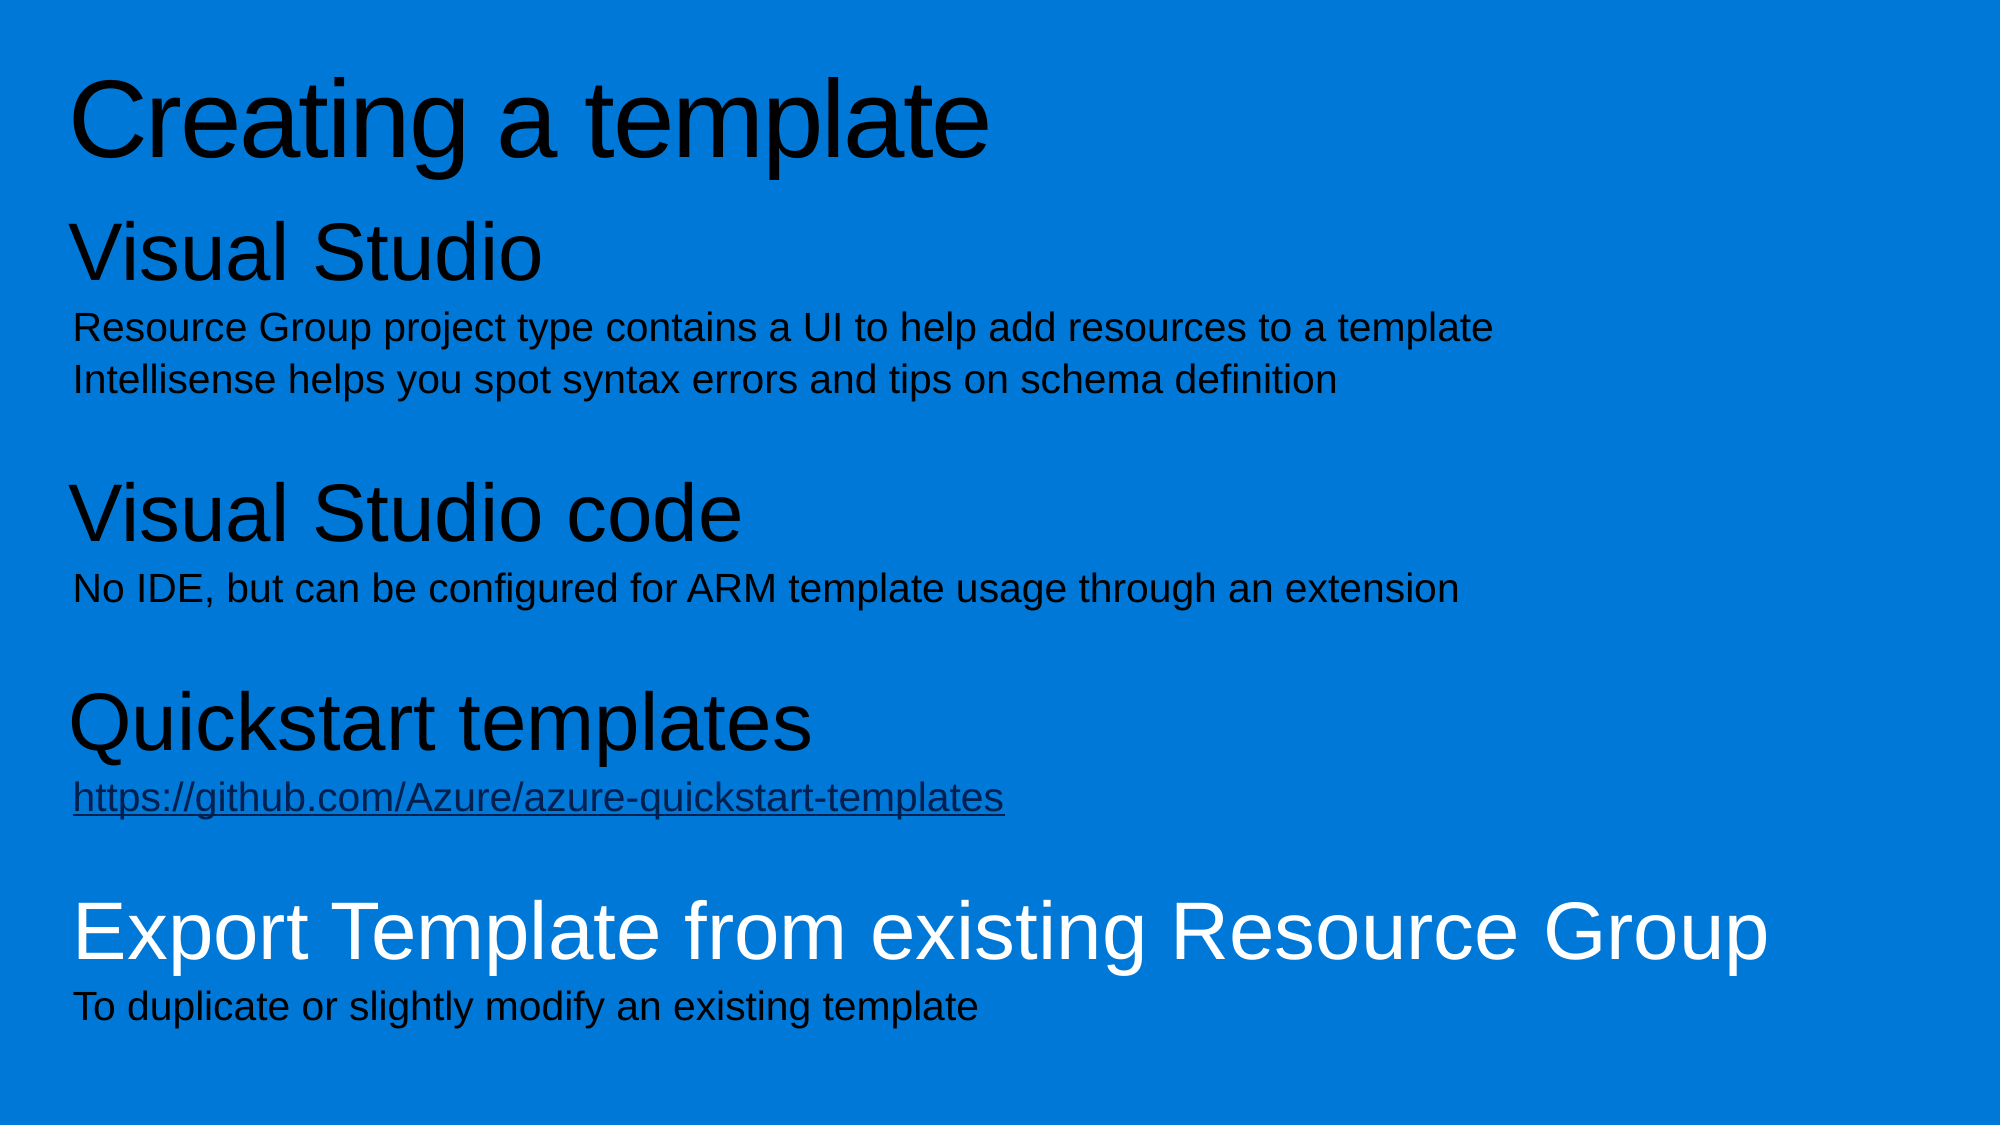

# Creating a template
Visual Studio
Resource Group project type contains a UI to help add resources to a template
Intellisense helps you spot syntax errors and tips on schema definition

Visual Studio code
No IDE, but can be configured for ARM template usage through an extension

Quickstart templates
https://github.com/Azure/azure-quickstart-templates

Export Template from existing Resource Group
To duplicate or slightly modify an existing template